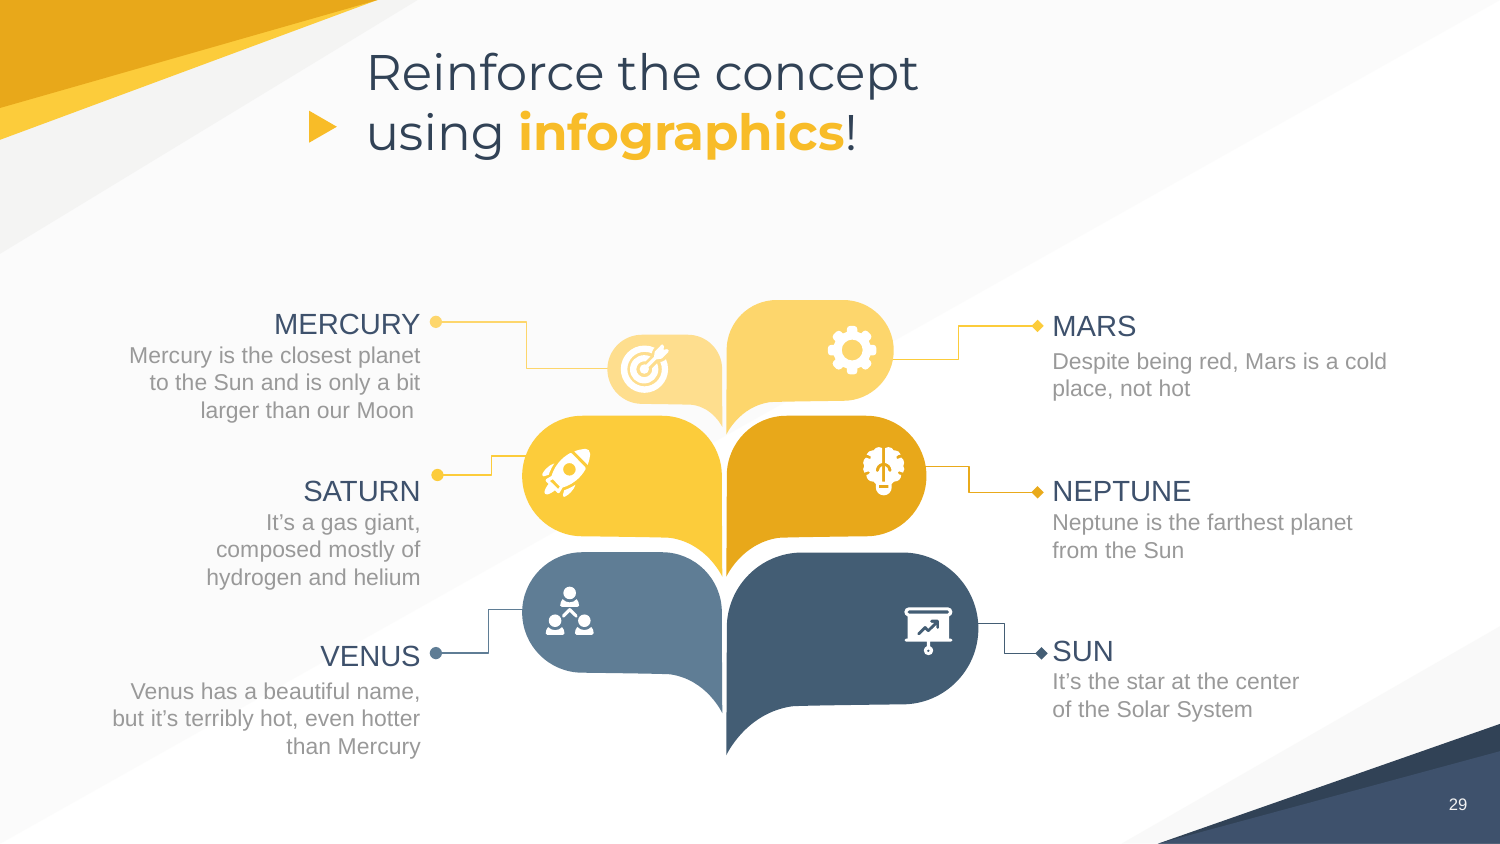

# Reinforce the concept using infographics!
MERCURY
Mercury is the closest planet to the Sun and is only a bit larger than our Moon
MARS
Despite being red, Mars is a cold place, not hot

SATURN
 It’s a gas giant, composed mostly of hydrogen and helium
NEPTUNE
Neptune is the farthest planet from the Sun

SUN
It’s the star at the center of the Solar System
VENUS
Venus has a beautiful name, but it’s terribly hot, even hotter than Mercury
29